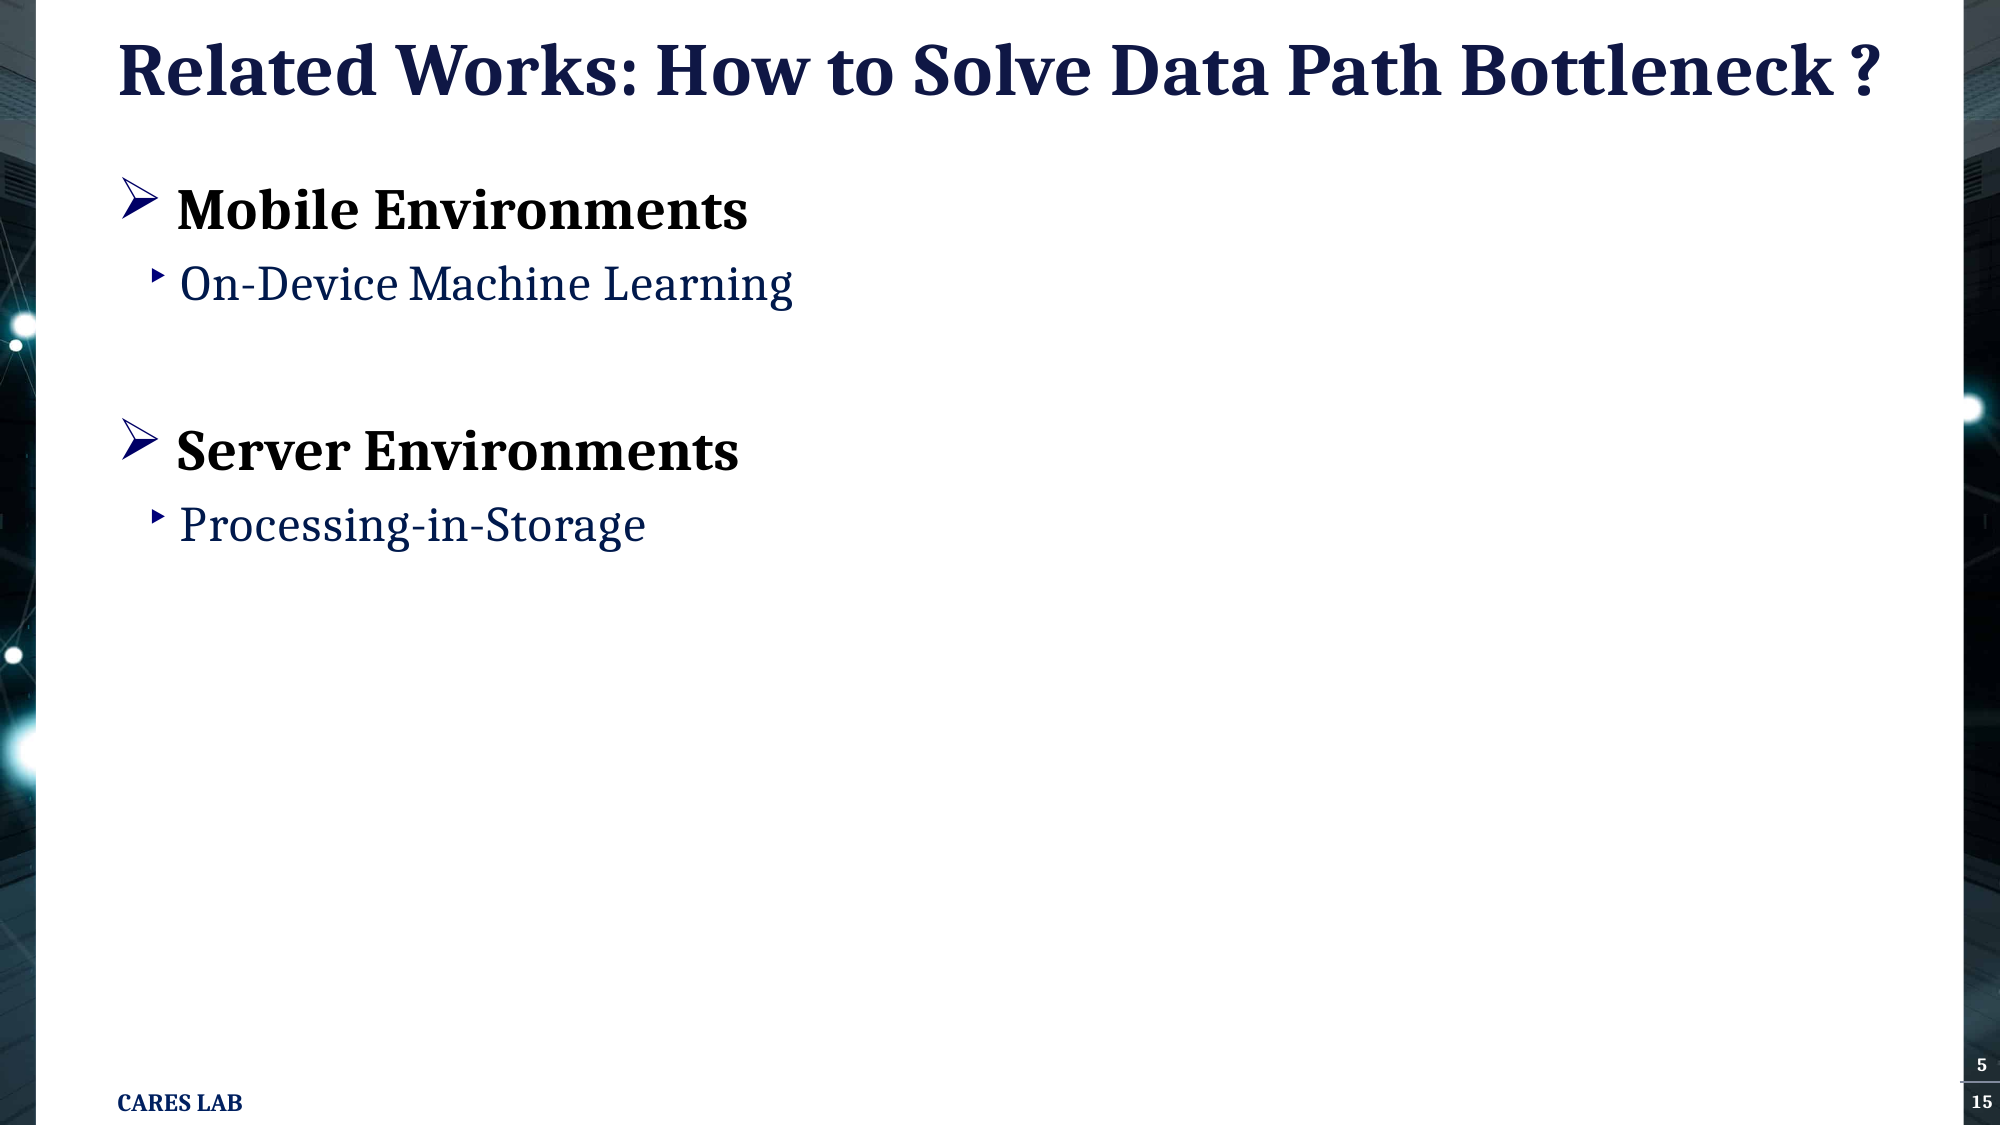

# Related Works: How to Solve Data Path Bottleneck ?
 Mobile Environments
 On-Device Machine Learning

 Server Environments
 Processing-in-Storage
5